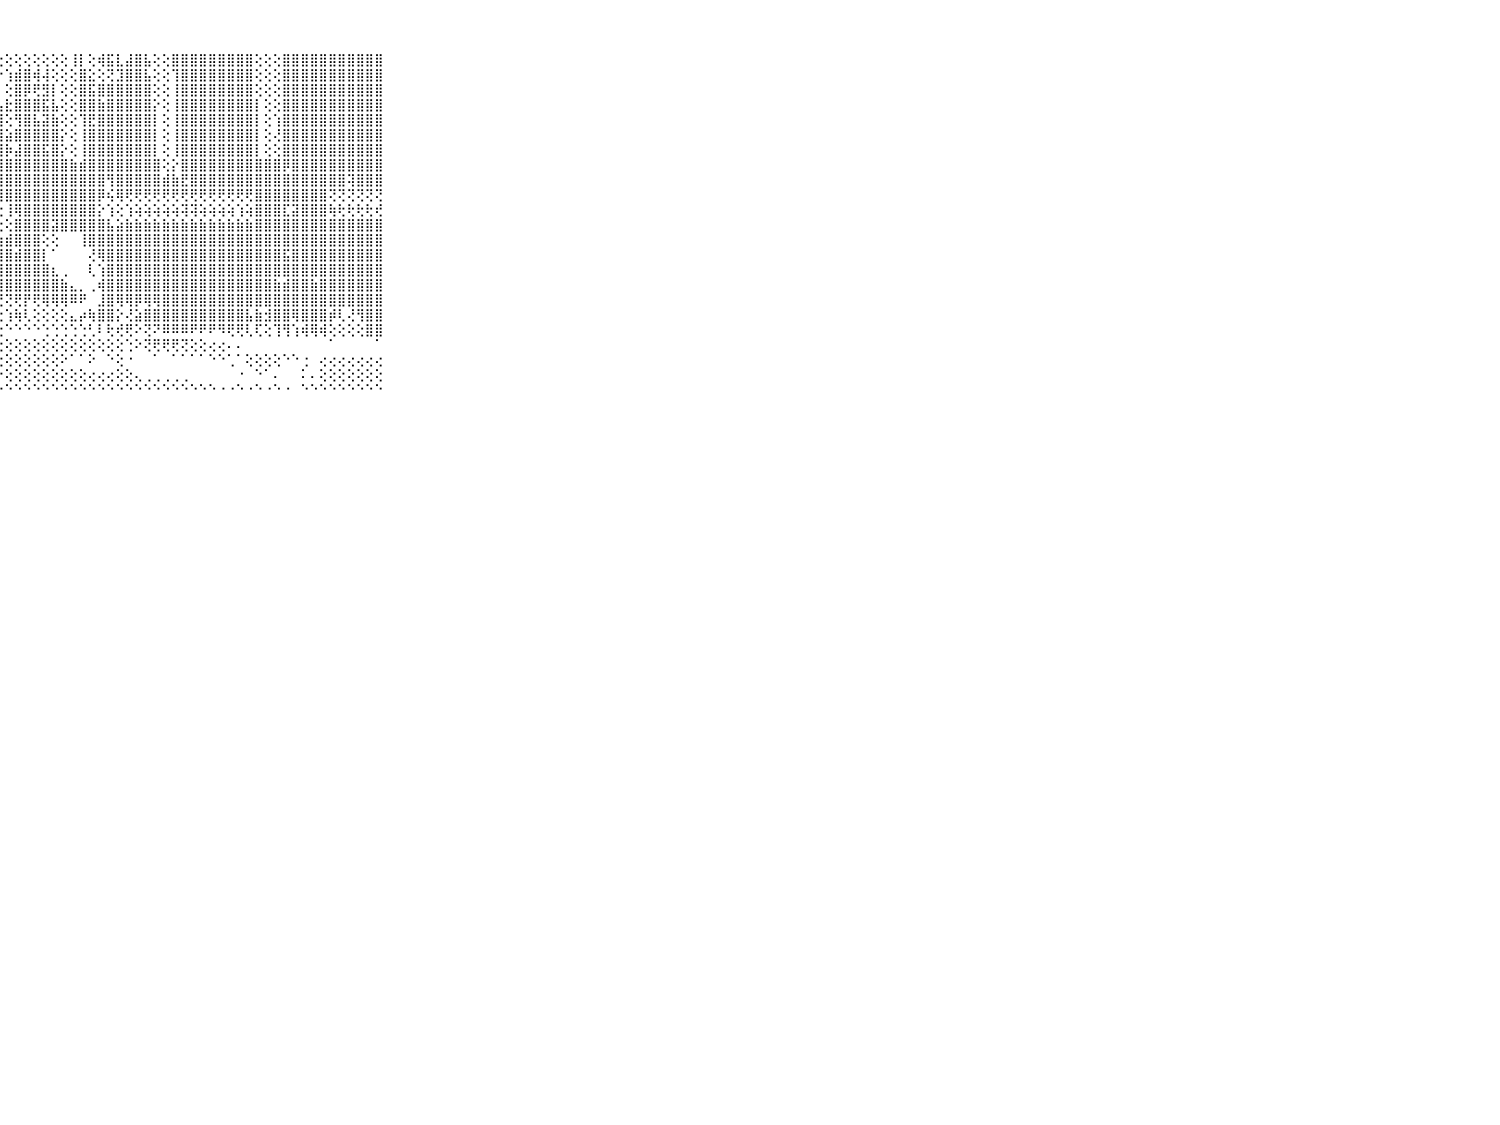

⠀⠀⠀⠀⠀⠀⠀⠀⠀⠀⠀⢸⣿⣿⣽⣽⣼⡇⢸⣾⡟⢇⢕⢕⢕⢱⣿⢕⢕⢕⢕⢕⢕⢕⢕⢸⡇⢕⢾⣯⣇⣼⣿⣧⢕⢕⣿⣿⣿⣿⣿⣿⣿⣿⣿⢕⢕⢕⣿⣿⣿⣿⣿⣿⣿⣿⣿⣿⣿⠀⠀⠀⠀⠀⠀⠀⠀⠀⠀⠀⠀
⠀⠀⠀⠀⠀⠀⠀⠀⠀⠀⠀⣿⣿⣿⣷⣷⣿⣧⢜⣿⣿⣽⣵⢕⢕⢸⣿⡕⢱⣾⣿⢾⢼⢕⢕⢕⣿⣕⢕⢝⣹⣿⣿⣧⢕⢕⢹⣿⣿⣿⣿⣿⣿⣿⣿⢕⢕⢕⣿⣿⣿⣿⣿⣿⣿⣿⣿⣿⣿⠀⠀⠀⠀⠀⠀⠀⠀⠀⠀⠀⠀
⠀⠀⠀⠀⠀⠀⠀⠀⠀⠀⠀⣿⣿⣿⣿⣿⣿⣿⢜⣿⣿⣿⣿⢕⢕⢜⣾⡇⢕⣿⡿⢟⣻⡇⢕⢕⣿⣯⣿⣿⣿⣿⣿⣿⢕⢕⢸⣿⣿⣿⣿⣿⣿⣿⣿⢕⢕⢕⣿⣿⣿⣿⣿⣿⣿⣿⣿⣿⣿⠀⠀⠀⠀⠀⠀⠀⠀⠀⠀⠀⠀
⠀⠀⠀⠀⠀⠀⠀⠀⠀⠀⠀⢹⣿⣿⣿⣿⣿⣿⡇⣻⣿⣿⣿⡇⢕⢕⣿⣧⣗⣿⣿⣿⣯⣧⢕⢕⣿⣿⣷⣿⣿⣿⣿⣿⡕⢕⢸⣿⣿⣿⣿⣿⣿⣿⣿⡇⢕⢕⣿⣿⣿⣿⣿⣿⣿⣿⣿⣿⣿⠀⠀⠀⠀⠀⠀⠀⠀⠀⠀⠀⠀
⠀⠀⠀⠀⠀⠀⠀⠀⠀⠀⠀⢸⣿⣿⣿⣿⣿⣿⡇⢻⣿⣿⣿⣿⣧⢕⢯⣿⢕⢻⣿⣧⣽⣷⢕⢕⢹⣟⣿⣿⣿⣿⣿⣿⡇⢕⢸⣿⣿⣿⣿⣿⣿⣿⣿⡇⢕⢱⣿⣿⣿⣿⣿⣿⣿⣿⣿⣿⣿⠀⠀⠀⠀⠀⠀⠀⠀⠀⠀⠀⠀
⠀⠀⠀⠀⠀⠀⠀⠀⠀⠀⠀⢸⣿⣿⣿⣿⣿⣿⣿⢸⣿⣿⣿⣿⡧⢕⢸⣿⣵⣿⣿⣿⣿⣿⡕⢕⢸⣿⣿⣿⣿⣿⣿⣿⡇⢕⢸⣿⣿⣿⣿⣿⣿⣿⣿⡇⢕⢜⣿⣿⣿⣿⣿⣿⣿⣿⣿⣿⣿⠀⠀⠀⠀⠀⠀⠀⠀⠀⠀⠀⠀
⠀⠀⠀⠀⠀⠀⠀⠀⠀⠀⠀⡇⣿⣿⣿⣿⣿⣿⣿⣱⣿⣿⣿⣿⣿⡗⢸⣿⡷⣼⣿⣿⣯⣿⡕⢕⢸⣿⣿⣿⣿⣿⣿⣿⡇⢕⢸⣿⣿⣿⣿⣿⣿⣿⣿⡇⢕⢕⣿⣿⣿⣿⣿⣿⣿⣿⣿⣿⣿⠀⠀⠀⠀⠀⠀⠀⠀⠀⠀⠀⠀
⠀⠀⠀⠀⠀⠀⠀⠀⠀⠀⠀⣧⣿⣿⣿⣿⣿⣿⣿⡗⣿⣿⣿⣿⣯⣿⢝⣿⣿⣿⣿⣿⣿⣿⣿⣷⣾⣿⣿⣿⣿⣿⣿⣿⣿⢕⡕⣿⣿⣿⣿⣿⣿⣿⣿⣿⣿⣿⡿⣿⣿⣿⣿⣿⣿⣿⣿⣿⣿⠀⠀⠀⠀⠀⠀⠀⠀⠀⠀⠀⠀
⠀⠀⠀⠀⠀⠀⠀⠀⠀⠀⠀⣿⢻⣿⣿⣿⣿⣿⣿⣇⣿⣿⣿⣿⣿⣗⣇⣿⣿⣿⣿⣿⣿⣿⣿⣿⣿⣿⣿⢻⣿⣿⣿⣿⣿⣾⣷⣟⣿⣿⣿⣿⣿⣿⣿⣿⣿⣿⣿⣿⣿⣿⣿⣿⣿⢽⣿⣿⣿⠀⠀⠀⠀⠀⠀⠀⠀⠀⠀⠀⠀
⠀⠀⠀⠀⠀⠀⠀⠀⠀⠀⠀⢽⢽⢽⣿⡽⢽⢵⢵⡵⢷⣿⢿⢿⢟⡟⣳⣿⣿⣿⣿⣿⣿⣿⣿⣿⣿⣿⡿⢮⢿⢟⢟⢟⢟⢟⢟⢟⢟⢟⢟⢟⢟⢟⢟⣿⣿⣿⣿⣿⣿⣿⣿⢝⢝⢝⢝⢝⢝⠀⠀⠀⠀⠀⠀⠀⠀⠀⠀⠀⠀
⠀⠀⠀⠀⠀⠀⠀⠀⠀⠀⠀⣿⣿⣿⣿⣿⣷⡧⣵⡮⣿⢧⣝⣜⢕⢕⢕⢕⢸⢿⣿⣿⣿⣿⣿⣿⣿⣿⡕⢱⢕⢱⢵⢵⢵⢵⢵⢽⢽⢵⢵⢵⢵⢱⢵⣿⣿⣿⣏⣽⣿⣿⣿⢷⢗⢗⢗⢗⢞⠀⠀⠀⠀⠀⠀⠀⠀⠀⠀⠀⠀
⠀⠀⠀⠀⠀⠀⠀⠀⠀⠀⠀⣿⣿⣿⣿⣿⣿⣿⣷⣵⣷⣷⣷⣷⡕⢕⢕⢕⢕⣿⣿⣿⣿⣽⣿⣿⣿⣿⣿⣧⣵⣷⣷⣷⣷⣷⣷⣷⣷⣷⣷⣷⣷⣷⣷⣿⣿⣿⣿⣿⣿⣿⣿⣿⣿⣿⣿⣿⣿⠀⠀⠀⠀⠀⠀⠀⠀⠀⠀⠀⠀
⠀⠀⠀⠀⠀⠀⠀⠀⠀⠀⠀⣿⣿⣿⣿⣿⣿⣿⣿⣿⣿⢺⣿⣿⣷⣕⢔⢱⣾⣿⣿⣿⢕⢕⠀⠀⢸⣿⣿⣿⣿⣿⣿⣿⣿⣿⣿⣿⣿⣿⣿⣿⣿⣿⣿⣿⣿⣿⣿⣿⣿⣿⣿⣿⣿⣿⣿⣿⣿⠀⠀⠀⠀⠀⠀⠀⠀⠀⠀⠀⠀
⠀⠀⠀⠀⠀⠀⠀⠀⠀⠀⠀⣿⣿⣿⣿⣿⣿⣿⣿⣿⣿⢸⣿⣿⣿⣿⣿⣿⣿⣾⣿⣿⡇⠁⠀⠀⠀⢜⢿⣿⣿⣿⣿⣿⣿⣿⣿⣿⣿⣿⣿⣿⣿⣿⣿⣿⣿⣿⣯⣿⣿⣿⣿⣿⣿⣿⣿⣿⣿⠀⠀⠀⠀⠀⠀⠀⠀⠀⠀⠀⠀
⠀⠀⠀⠀⠀⠀⠀⠀⠀⠀⠀⣿⣿⣿⣿⣿⣿⣿⣿⣿⣿⣸⣿⣿⣿⣿⣿⣿⣿⣿⣿⣿⣿⣆⢀⠀⠀⢇⢱⣿⣿⣿⣿⣿⣿⣿⣿⣿⣿⣿⣿⣿⣿⣿⣿⣿⣿⣿⣿⣿⣿⣿⣿⣿⣿⣿⣿⣿⣿⠀⠀⠀⠀⠀⠀⠀⠀⠀⠀⠀⠀
⠀⠀⠀⠀⠀⠀⠀⠀⠀⠀⠀⣿⣿⣿⣿⣿⣿⣿⣿⣿⣿⣿⣿⣿⣿⣿⣿⣿⣿⣿⣿⣿⣿⣿⣷⣄⡀⢀⢾⣿⣿⣿⣿⣿⣿⣿⣿⣿⣿⣿⣿⣿⣿⣿⣿⣿⣿⣷⣾⣿⣿⣷⣿⣿⣿⣿⣿⣿⣿⠀⠀⠀⠀⠀⠀⠀⠀⠀⠀⠀⠀
⠀⠀⠀⠀⠀⠀⠀⠀⠀⠀⠀⣿⣿⣿⣿⣿⣿⣿⢟⢝⢟⢟⢝⢝⢻⣿⣿⢝⢝⢟⡟⢟⢿⢿⢿⠿⠟⠀⣸⣿⢿⢿⡿⢿⢿⣿⣿⣿⣿⣿⣿⣿⣿⣿⣿⣿⣿⣿⣿⣿⣿⣿⣿⣿⣿⣿⣿⣿⣿⠀⠀⠀⠀⠀⠀⠀⠀⠀⠀⠀⠀
⠀⠀⠀⠀⠀⠀⠀⠀⠀⠀⠀⠞⢟⢷⢷⢿⢿⢿⢟⢕⢳⢧⣵⣷⣿⣿⣇⢕⢱⢷⢇⢕⢕⢕⢕⣄⡴⢷⣿⣿⡕⢜⣵⣿⣿⣿⣿⣿⣿⣿⣿⣿⣿⣿⣧⣷⣺⣿⣿⢿⣿⣿⣿⡾⢇⢜⢻⣿⣿⠀⠀⠀⠀⠀⠀⠀⠀⠀⠀⠀⠀
⠀⠀⠀⠀⠀⠀⠀⠀⠀⠀⠀⠀⢄⠄⠄⢄⢄⢅⢁⢁⢁⣡⣿⣿⣿⢟⢕⢑⠑⠑⠑⠑⢑⢑⢑⢑⢑⢃⠇⢗⢞⢟⠕⢝⠝⠿⠿⠿⠟⠟⠟⠻⢟⢟⢇⢏⢕⢹⢻⢱⢾⢿⢾⢕⢕⢕⢕⣿⣿⠀⠀⠀⠀⠀⠀⠀⠀⠀⠀⠀⠀
⠀⠀⠀⠀⠀⠀⠀⠀⠀⠀⠀⠀⢄⠄⠄⠄⢔⢔⢕⢕⢱⢿⣿⣿⣿⣧⢕⢕⢕⢕⢕⢕⢕⢕⢕⢕⢕⢕⢕⢕⢕⢑⠕⢝⢟⢟⢟⢝⢕⢕⢔⢔⠄⠄⠀⠀⠀⠀⠀⠀⠀⠀⠀⠁⠀⠀⠀⠀⠁⠀⠀⠀⠀⠀⠀⠀⠀⠀⠀⠀⠀
⠀⠀⠀⠀⠀⠀⠀⠀⠀⠀⠀⠀⢕⠔⠕⢔⢕⢕⢕⢕⢕⣸⣿⣿⣿⣿⡇⢕⢕⢕⢕⢕⢕⢕⠕⠁⠁⠕⠀⠑⢕⠐⠀⠀⠁⠀⠁⠁⠁⠁⠑⠑⢁⠁⢕⢕⢕⢕⠑⠑⢐⠀⢔⢔⢔⢔⢔⢔⢔⠀⠀⠀⠀⠀⠀⠀⠀⠀⠀⠀⠀
⠀⠀⠀⠀⠀⠀⠀⠀⠀⠀⠀⣕⣕⣕⡕⢕⢕⢕⢕⢕⢕⣿⣿⣿⣿⣿⣷⡕⢕⢕⢕⢕⢕⢕⢕⢕⢕⢔⢔⢔⢕⢕⢄⢀⢀⢀⢀⢀⠀⠀⠀⠀⠀⠐⠀⠑⠁⠄⠀⠀⠅⠄⢕⢕⢕⢕⢕⢕⢕⠀⠀⠀⠀⠀⠀⠀⠀⠀⠀⠀⠀
⠀⠀⠀⠀⠀⠀⠀⠀⠀⠀⠀⠛⠛⠛⠛⠛⠃⠑⠑⠑⠑⠛⠛⠛⠛⠛⠃⠑⠑⠑⠑⠑⠑⠑⠑⠑⠑⠑⠑⠑⠑⠑⠑⠑⠑⠑⠑⠑⠑⠑⠑⠐⠐⠑⠐⠑⠐⠑⠐⠀⠑⠑⠑⠑⠑⠑⠑⠑⠑⠀⠀⠀⠀⠀⠀⠀⠀⠀⠀⠀⠀